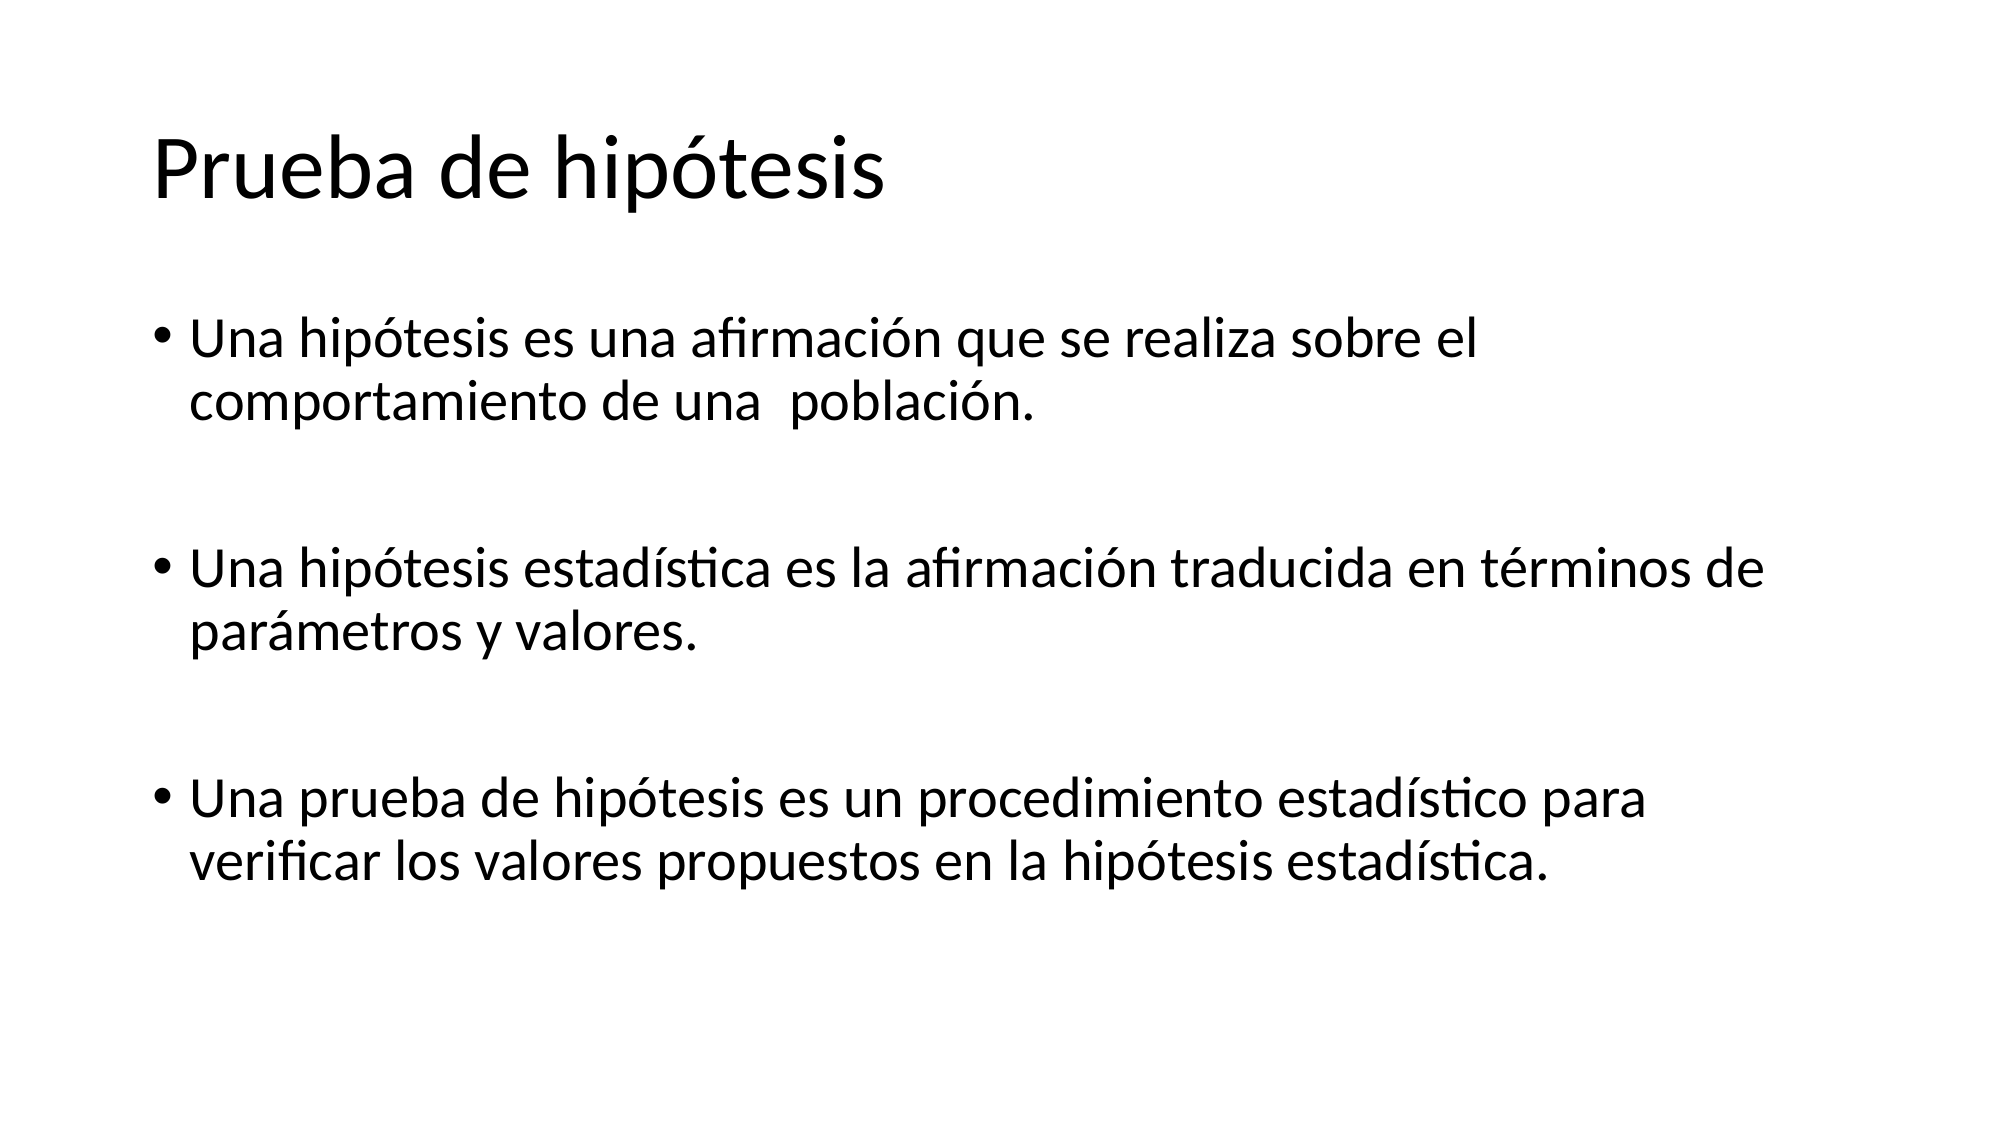

# Prueba de hipótesis
Una hipótesis es una afirmación que se realiza sobre el comportamiento de una  población.

Una hipótesis estadística es la afirmación traducida en términos de parámetros y valores.

Una prueba de hipótesis es un procedimiento estadístico para verificar los valores propuestos en la hipótesis estadística.